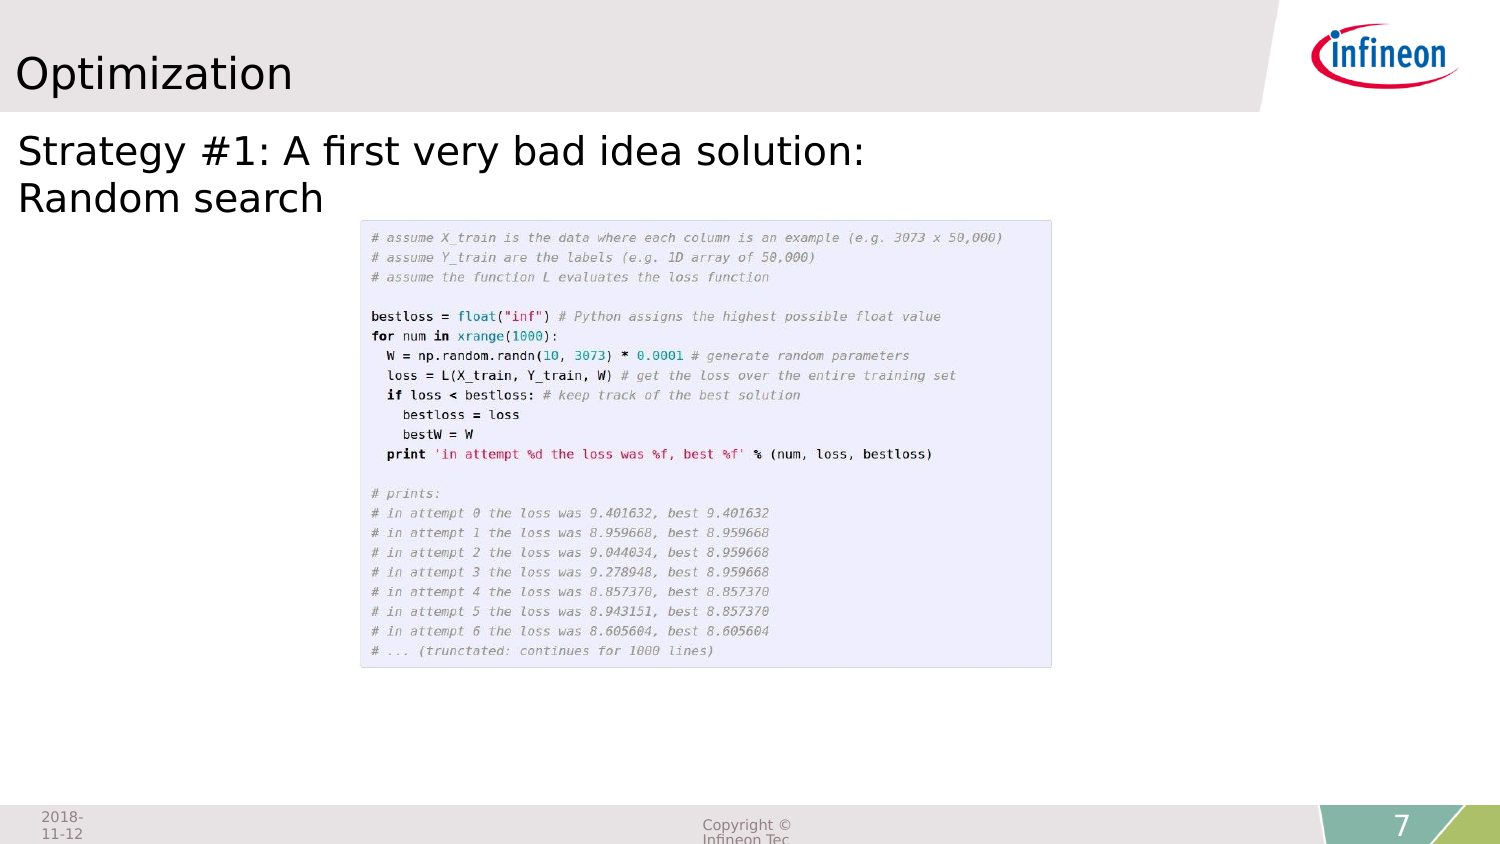

Optimization
Strategy #1: A first very bad idea solution: Random search

2018-11-12
Copyright © Infineon Technologies AG 2018. All rights reserved.
7